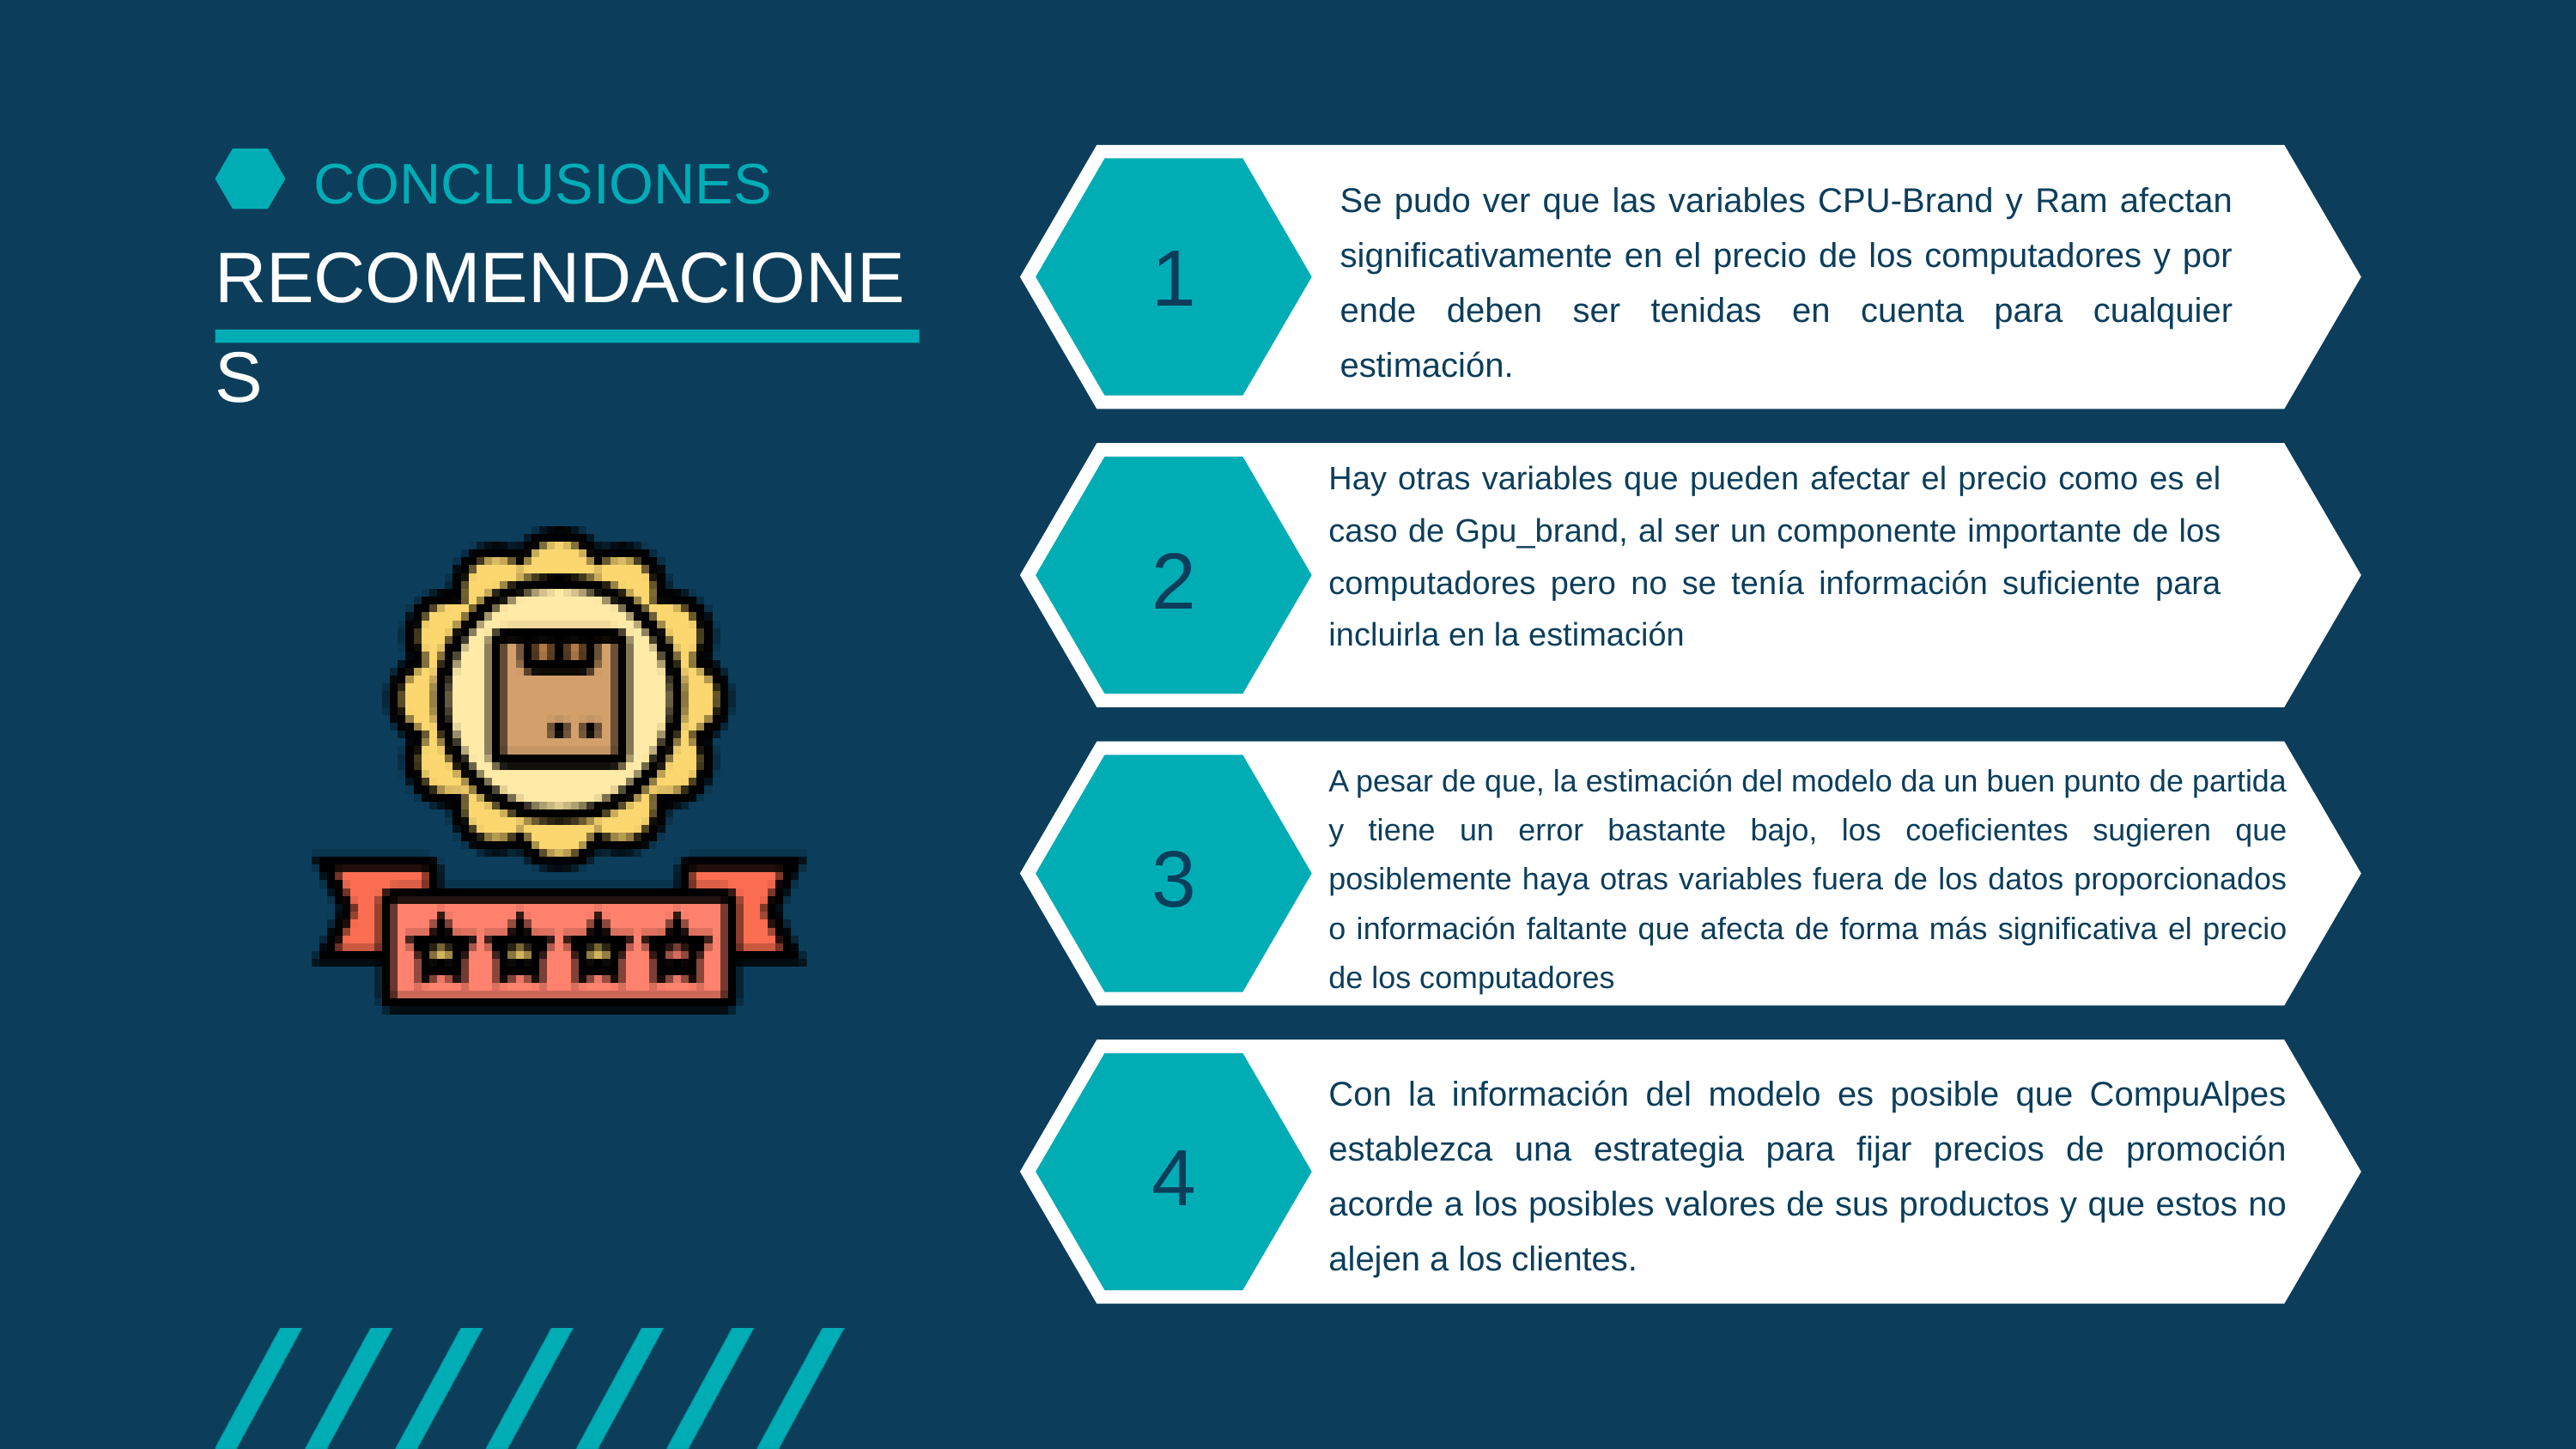

CONCLUSIONES

Se pudo ver que las variables CPU-Brand y Ram afectan significativamente en el precio de los computadores y por ende deben ser tenidas en cuenta para cualquier estimación.
1
RECOMENDACIONES

Hay otras variables que pueden afectar el precio como es el caso de Gpu_brand, al ser un componente importante de los computadores pero no se tenía información suficiente para incluirla en la estimación

2

A pesar de que, la estimación del modelo da un buen punto de partida y tiene un error bastante bajo, los coeficientes sugieren que posiblemente haya otras variables fuera de los datos proporcionados o información faltante que afecta de forma más significativa el precio de los computadores

3

Con la información del modelo es posible que CompuAlpes establezca una estrategia para fijar precios de promoción acorde a los posibles valores de sus productos y que estos no alejen a los clientes.
4